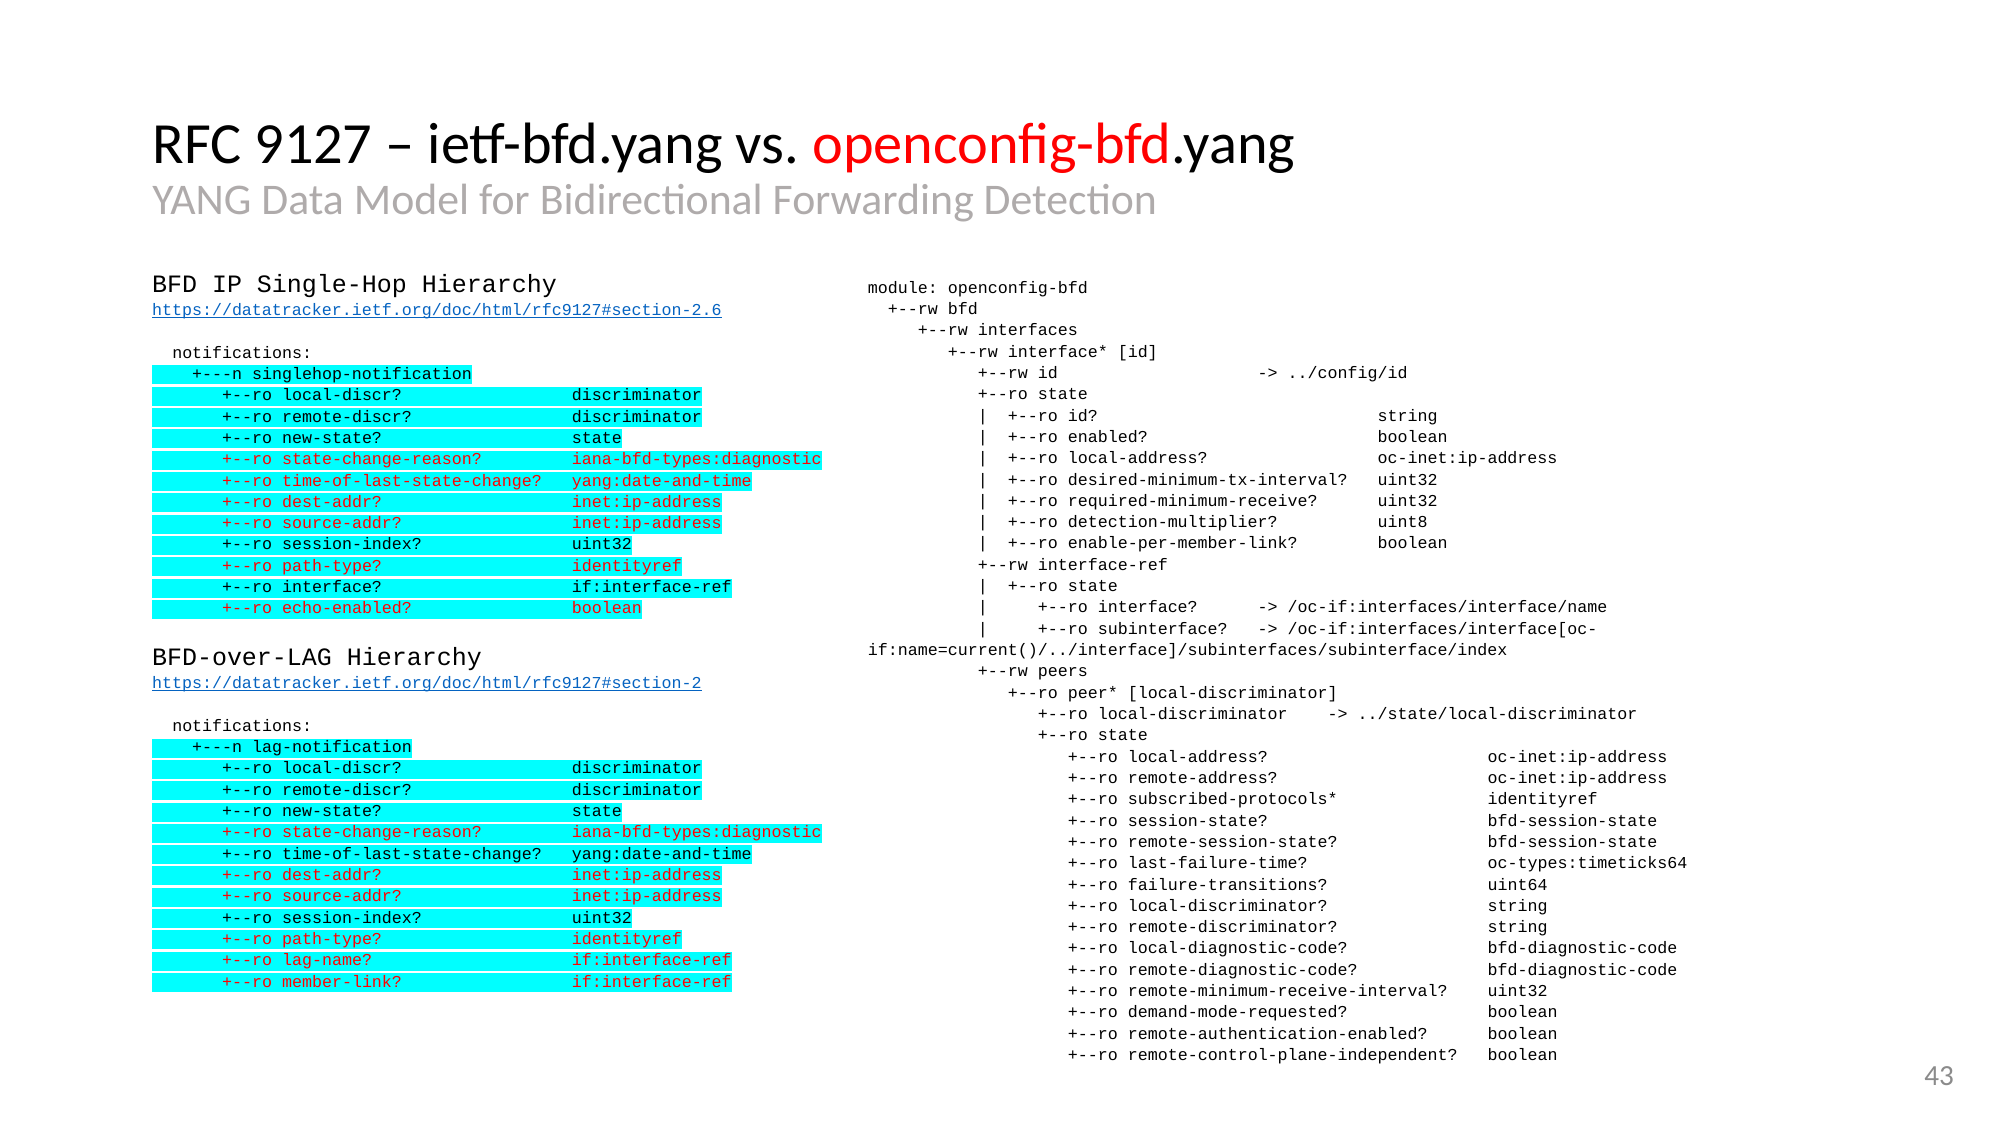

# RFC 9127 – ietf-bfd.yang vs. openconfig-bfd.yang YANG Data Model for Bidirectional Forwarding Detection
BFD IP Single-Hop Hierarchy
https://datatracker.ietf.org/doc/html/rfc9127#section-2.6

  notifications:
    +---n singlehop-notification
       +--ro local-discr?                 discriminator
       +--ro remote-discr?                discriminator
       +--ro new-state?                   state
       +--ro state-change-reason?         iana-bfd-types:diagnostic
       +--ro time-of-last-state-change?   yang:date-and-time
       +--ro dest-addr?                   inet:ip-address
       +--ro source-addr?                 inet:ip-address
       +--ro session-index?               uint32
       +--ro path-type?                   identityref
       +--ro interface?                   if:interface-ref
       +--ro echo-enabled?                boolean

BFD-over-LAG Hierarchy
https://datatracker.ietf.org/doc/html/rfc9127#section-2

  notifications:
    +---n lag-notification
       +--ro local-discr?                 discriminator
       +--ro remote-discr?                discriminator
       +--ro new-state?                   state
       +--ro state-change-reason?         iana-bfd-types:diagnostic
       +--ro time-of-last-state-change?   yang:date-and-time
       +--ro dest-addr?                   inet:ip-address
       +--ro source-addr?                 inet:ip-address
       +--ro session-index?               uint32
       +--ro path-type?                   identityref
       +--ro lag-name?                    if:interface-ref
       +--ro member-link?                 if:interface-ref
module: openconfig-bfd
  +--rw bfd
     +--rw interfaces
        +--rw interface* [id]
           +--rw id                    -> ../config/id
           +--ro state
           |  +--ro id?                            string
           |  +--ro enabled?                       boolean
           |  +--ro local-address?                 oc-inet:ip-address
           |  +--ro desired-minimum-tx-interval?   uint32
           |  +--ro required-minimum-receive?      uint32
           |  +--ro detection-multiplier?          uint8
           |  +--ro enable-per-member-link?        boolean
           +--rw interface-ref
           |  +--ro state
           |     +--ro interface?      -> /oc-if:interfaces/interface/name
           |     +--ro subinterface?   -> /oc-if:interfaces/interface[oc-if:name=current()/../interface]/subinterfaces/subinterface/index
           +--rw peers
              +--ro peer* [local-discriminator]
                 +--ro local-discriminator    -> ../state/local-discriminator
                 +--ro state
                    +--ro local-address?                      oc-inet:ip-address
                    +--ro remote-address?                     oc-inet:ip-address
                    +--ro subscribed-protocols*               identityref
                    +--ro session-state?                      bfd-session-state
                    +--ro remote-session-state?               bfd-session-state
                    +--ro last-failure-time?                  oc-types:timeticks64
                    +--ro failure-transitions?                uint64
                    +--ro local-discriminator?                string
                    +--ro remote-discriminator?               string
                    +--ro local-diagnostic-code?              bfd-diagnostic-code
                    +--ro remote-diagnostic-code?             bfd-diagnostic-code
                    +--ro remote-minimum-receive-interval?    uint32
                    +--ro demand-mode-requested?              boolean
                    +--ro remote-authentication-enabled?      boolean
                    +--ro remote-control-plane-independent?   boolean
43